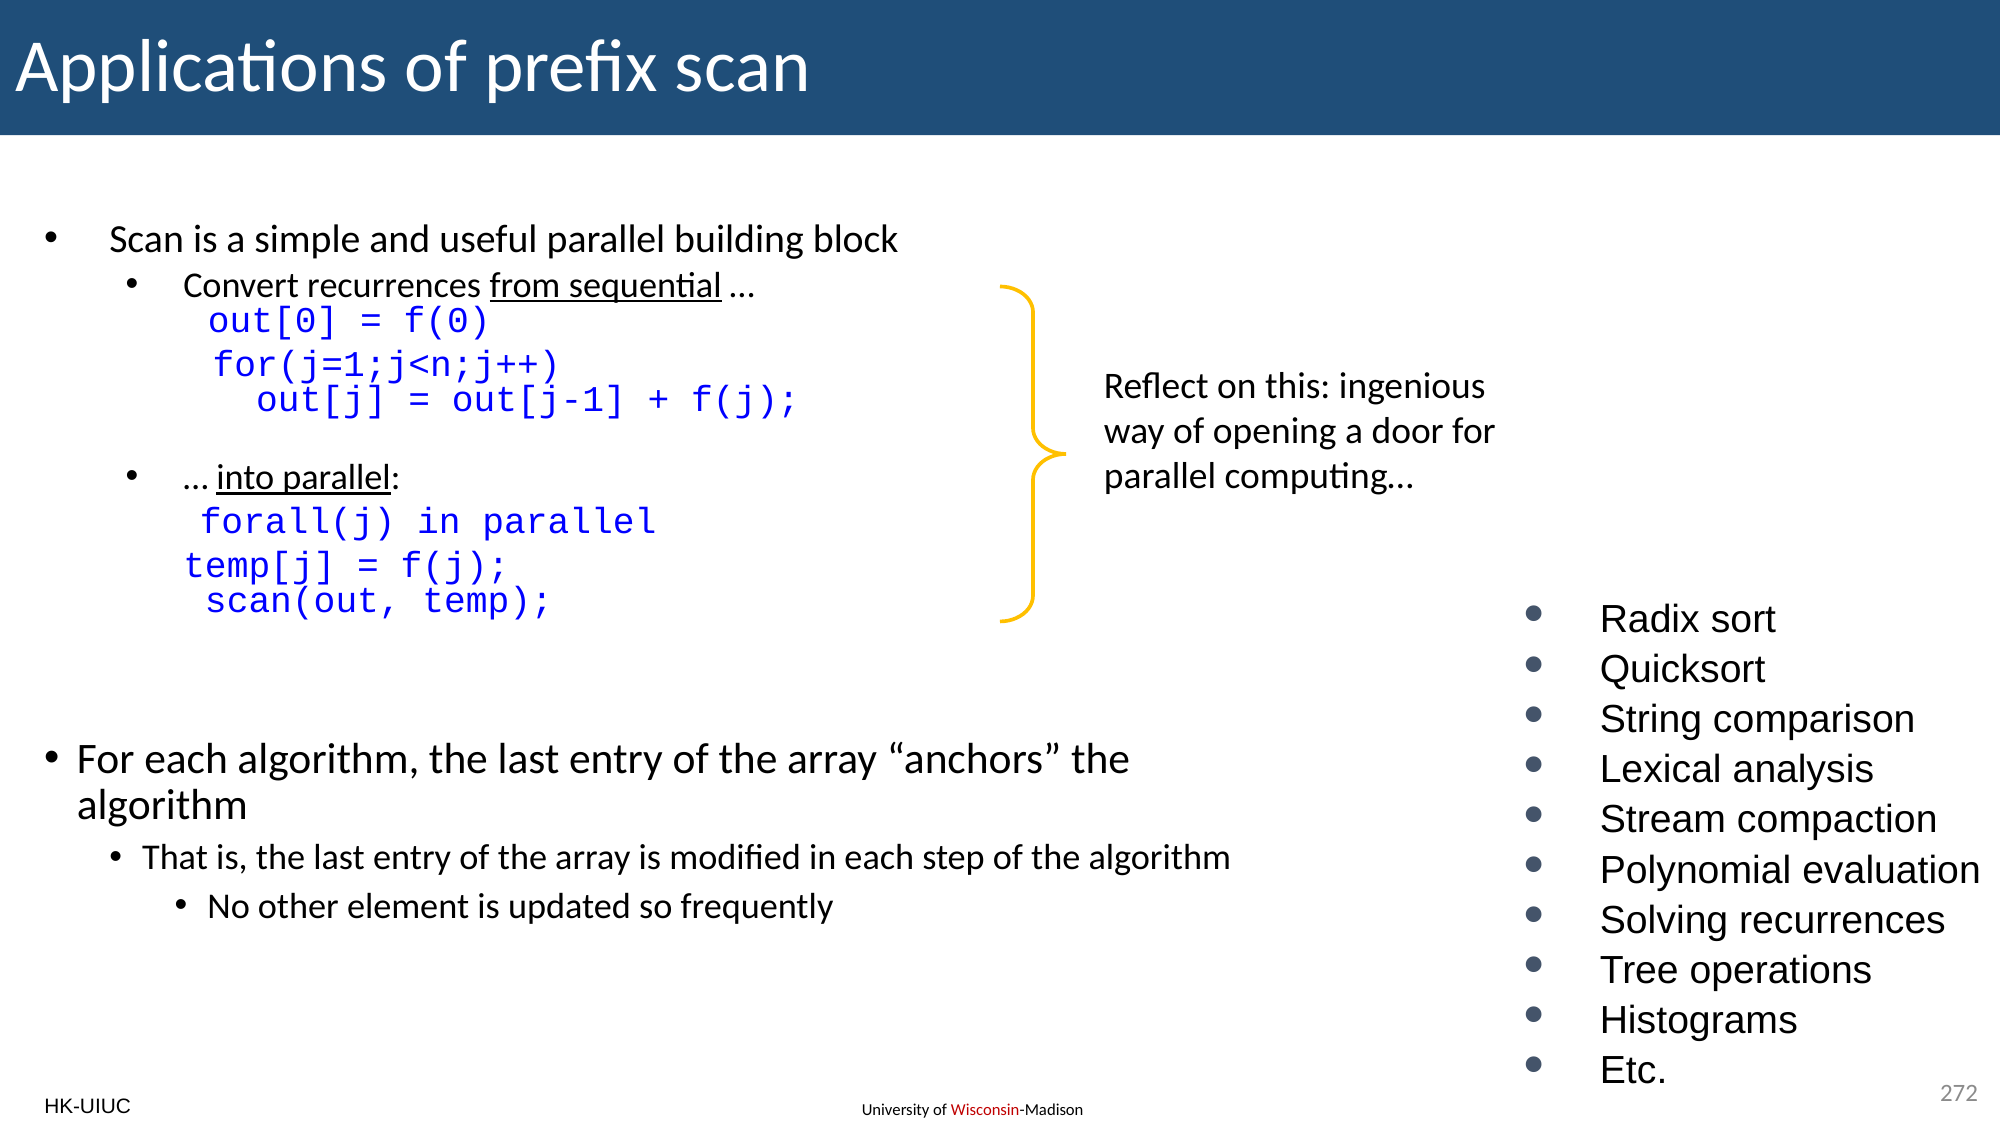

# Applications of prefix scan
Scan is a simple and useful parallel building block
Convert recurrences from sequential …
   out[0] = f(0)
    for(j=1;j<n;j++)
    	out[j] = out[j-1] + f(j);
… into parallel:
	  forall(j) in parallel
		temp[j] = f(j);
 scan(out, temp);

For each algorithm, the last entry of the array “anchors” the algorithm
That is, the last entry of the array is modified in each step of the algorithm
No other element is updated so frequently

Reflect on this: ingenious way of opening a door for parallel computing…
Radix sort
Quicksort
String comparison
Lexical analysis
Stream compaction
Polynomial evaluation
Solving recurrences
Tree operations
Histograms
Etc.
272
HK-UIUC